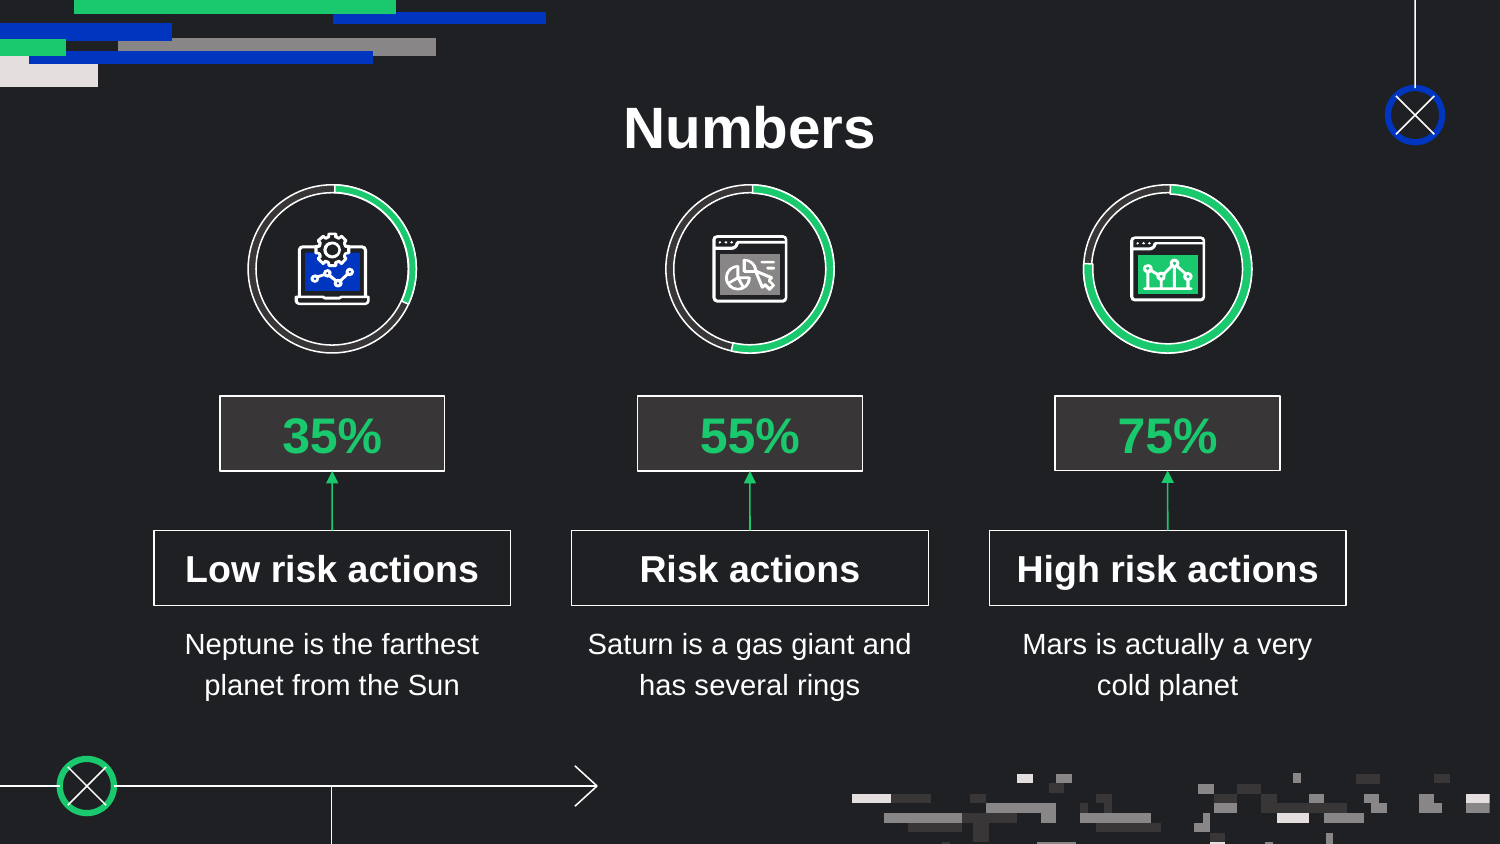

Numbers

# 35%
55%
75%
Low risk actions
Risk actions
High risk actions
Neptune is the farthest planet from the Sun
Saturn is a gas giant and has several rings
Mars is actually a very cold planet